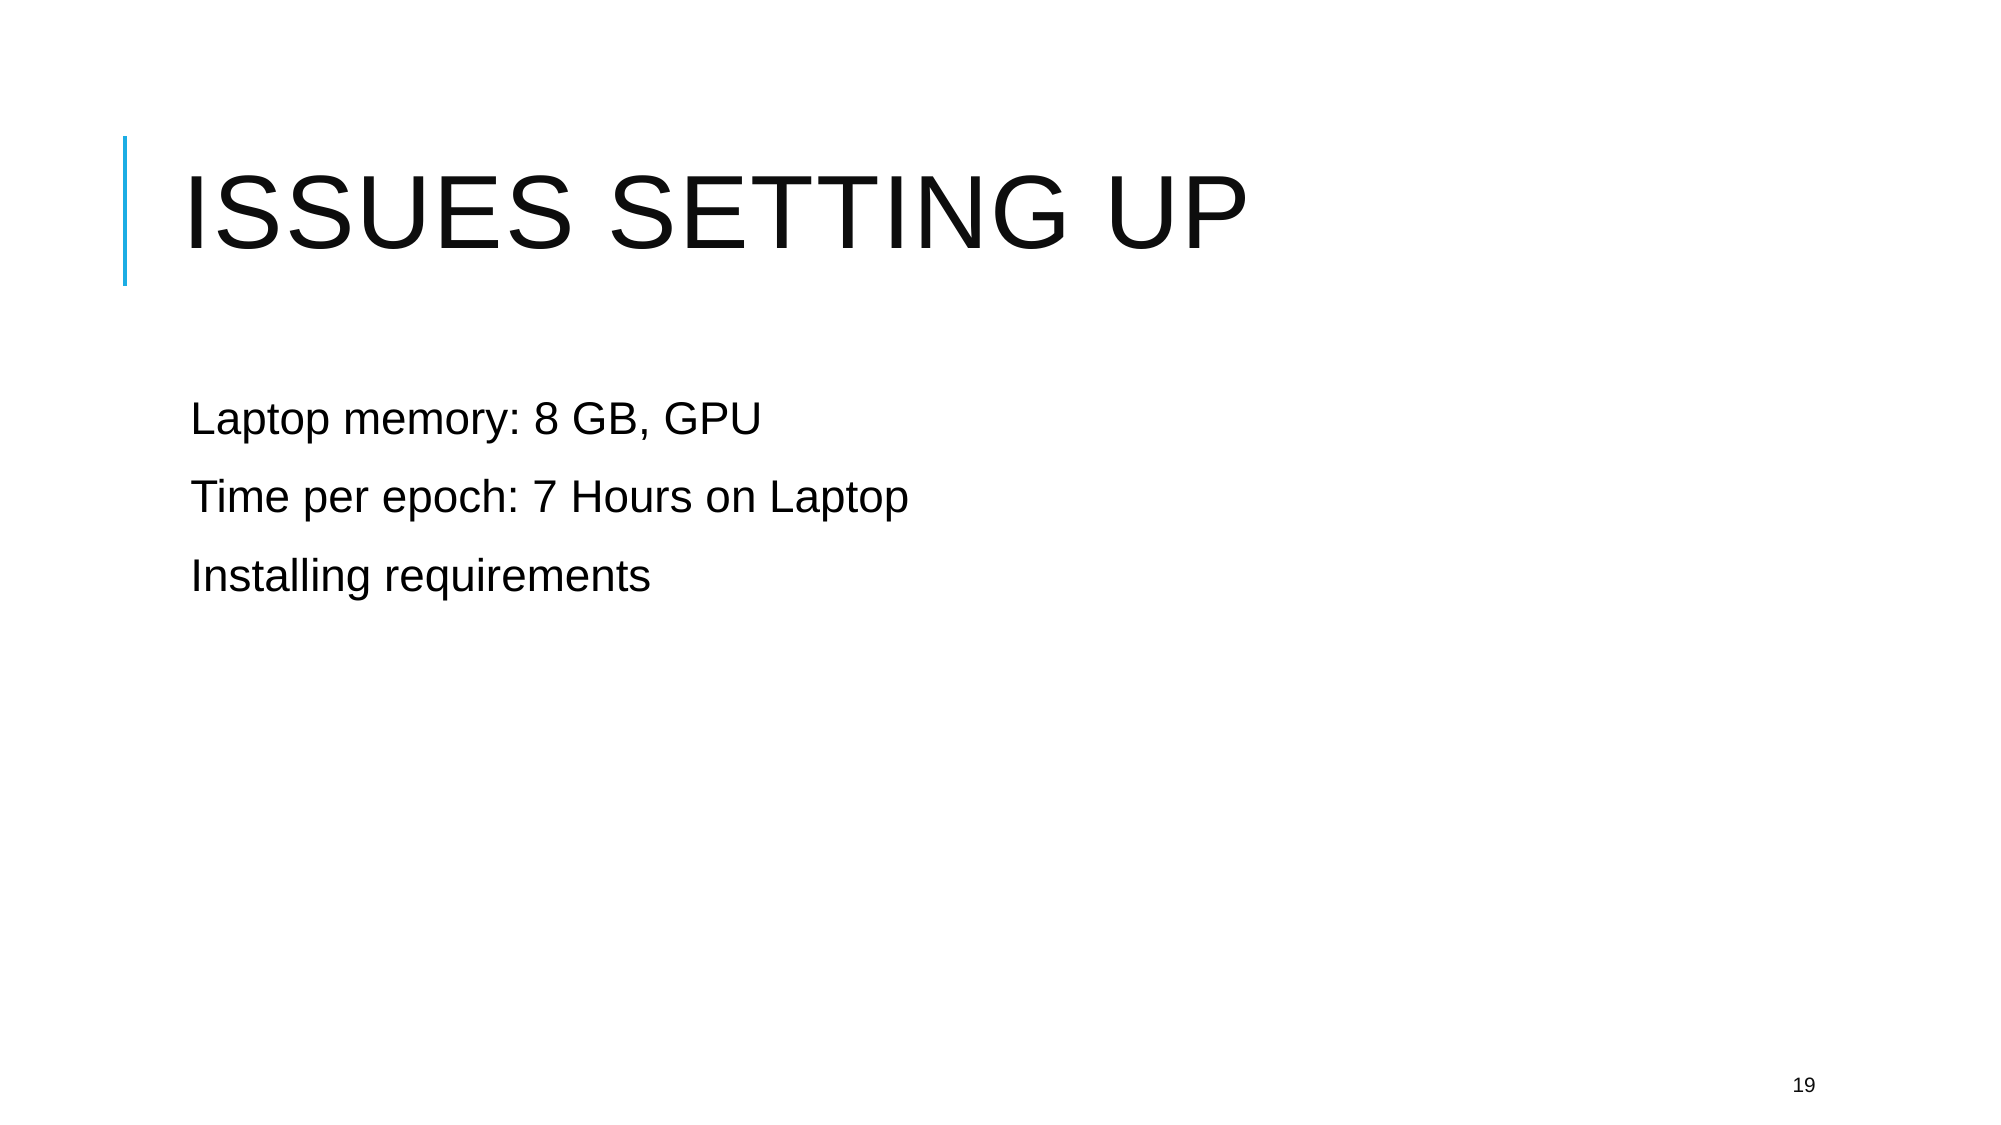

# Issues setting up
Laptop memory: 8 GB, GPU
Time per epoch: 7 Hours on Laptop
Installing requirements
19